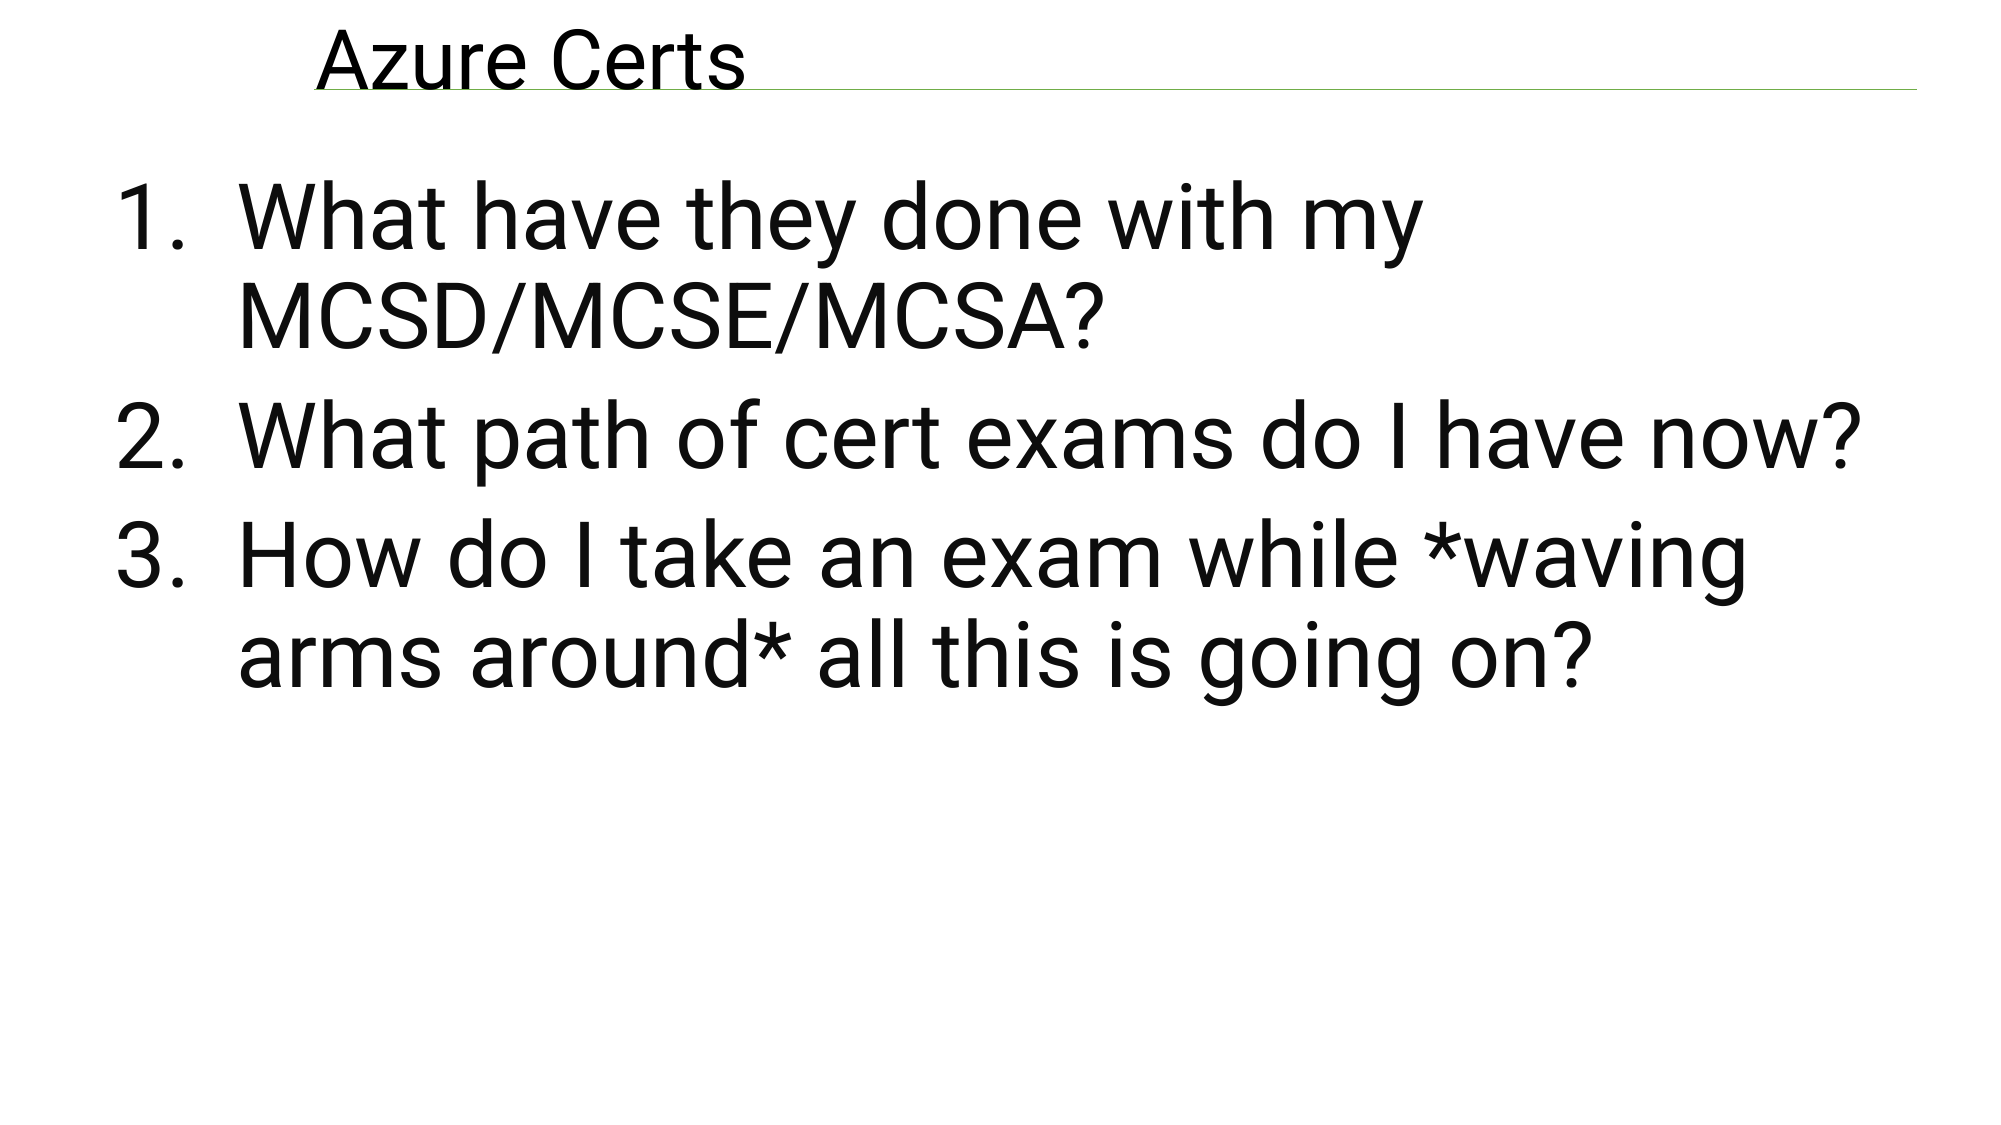

# Azure Certs
What have they done with my MCSD/MCSE/MCSA?
What path of cert exams do I have now?
How do I take an exam while *waving arms around* all this is going on?